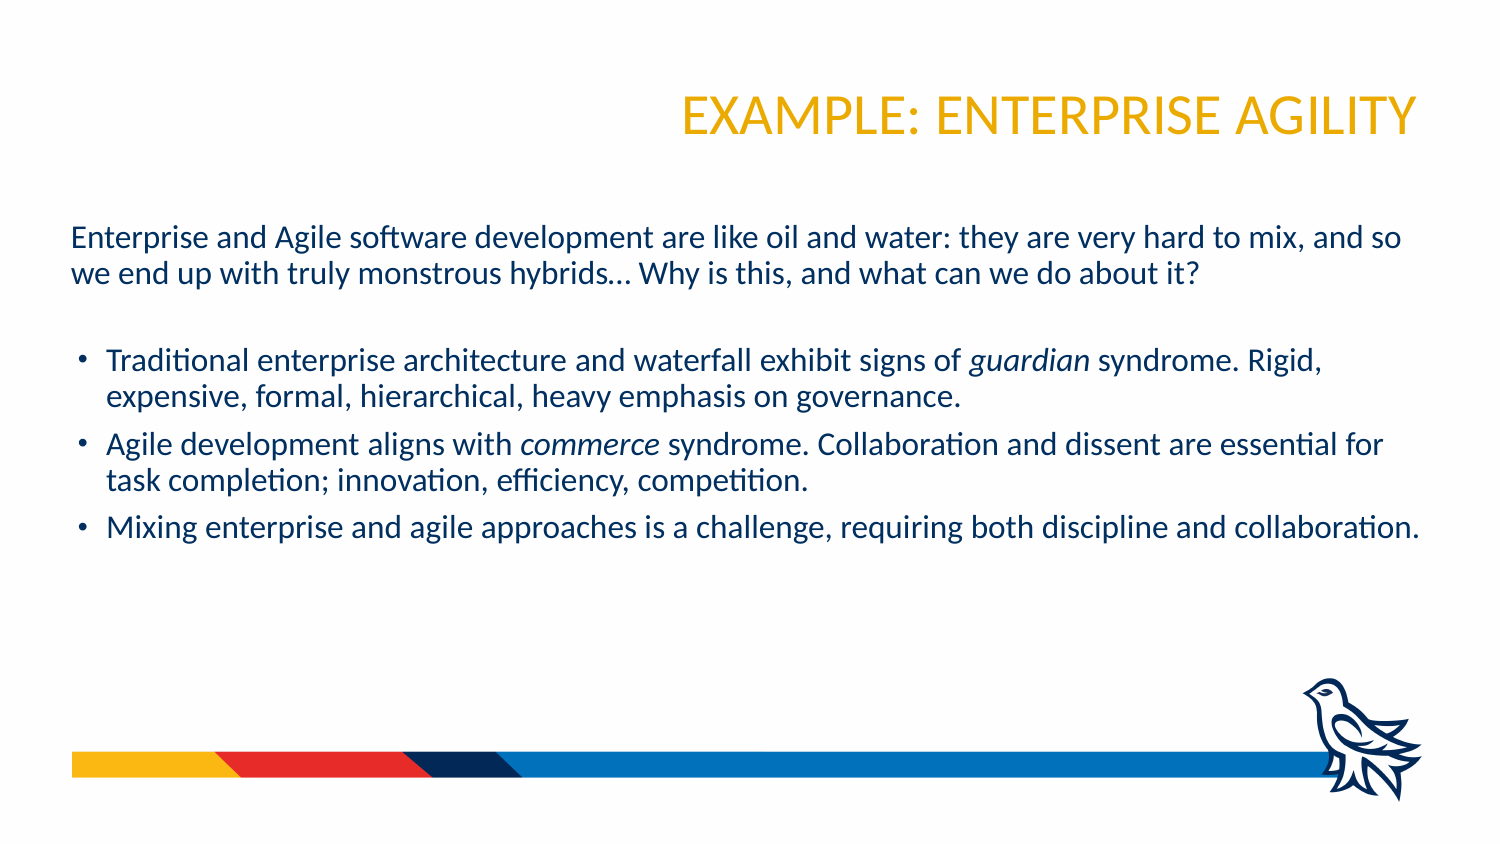

# Example: Enterprise Agility
Enterprise and Agile software development are like oil and water: they are very hard to mix, and so we end up with truly monstrous hybrids… Why is this, and what can we do about it?
Traditional enterprise architecture and waterfall exhibit signs of guardian syndrome. Rigid, expensive, formal, hierarchical, heavy emphasis on governance.
Agile development aligns with commerce syndrome. Collaboration and dissent are essential for task completion; innovation, efficiency, competition.
Mixing enterprise and agile approaches is a challenge, requiring both discipline and collaboration.